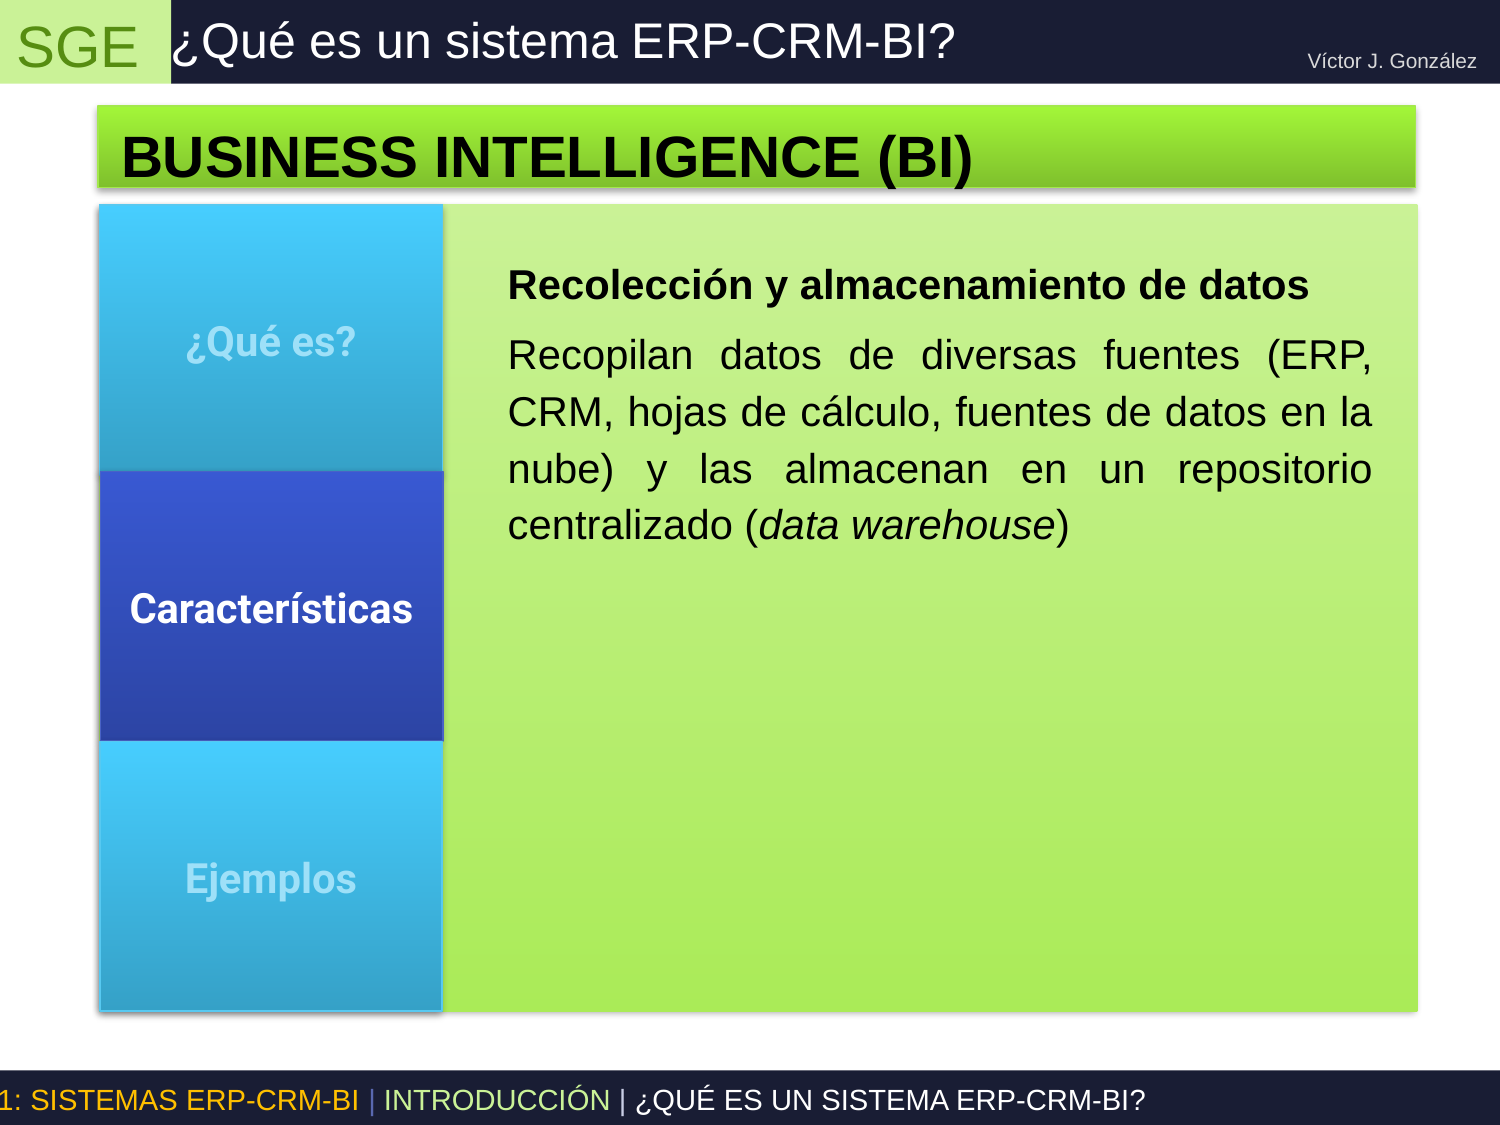

SGE
¿Qué es un sistema ERP-CRM-BI?
Víctor J. González
BUSINESS INTELLIGENCE (BI)

¿Qué es?
Recolección y almacenamiento de datos
Recopilan datos de diversas fuentes (ERP, CRM, hojas de cálculo, fuentes de datos en la nube) y las almacenan en un repositorio centralizado (data warehouse)
Características
Ejemplos

UT01: SISTEMAS ERP-CRM-BI | INTRODUCCIÓN | ¿QUÉ ES UN SISTEMA ERP-CRM-BI?